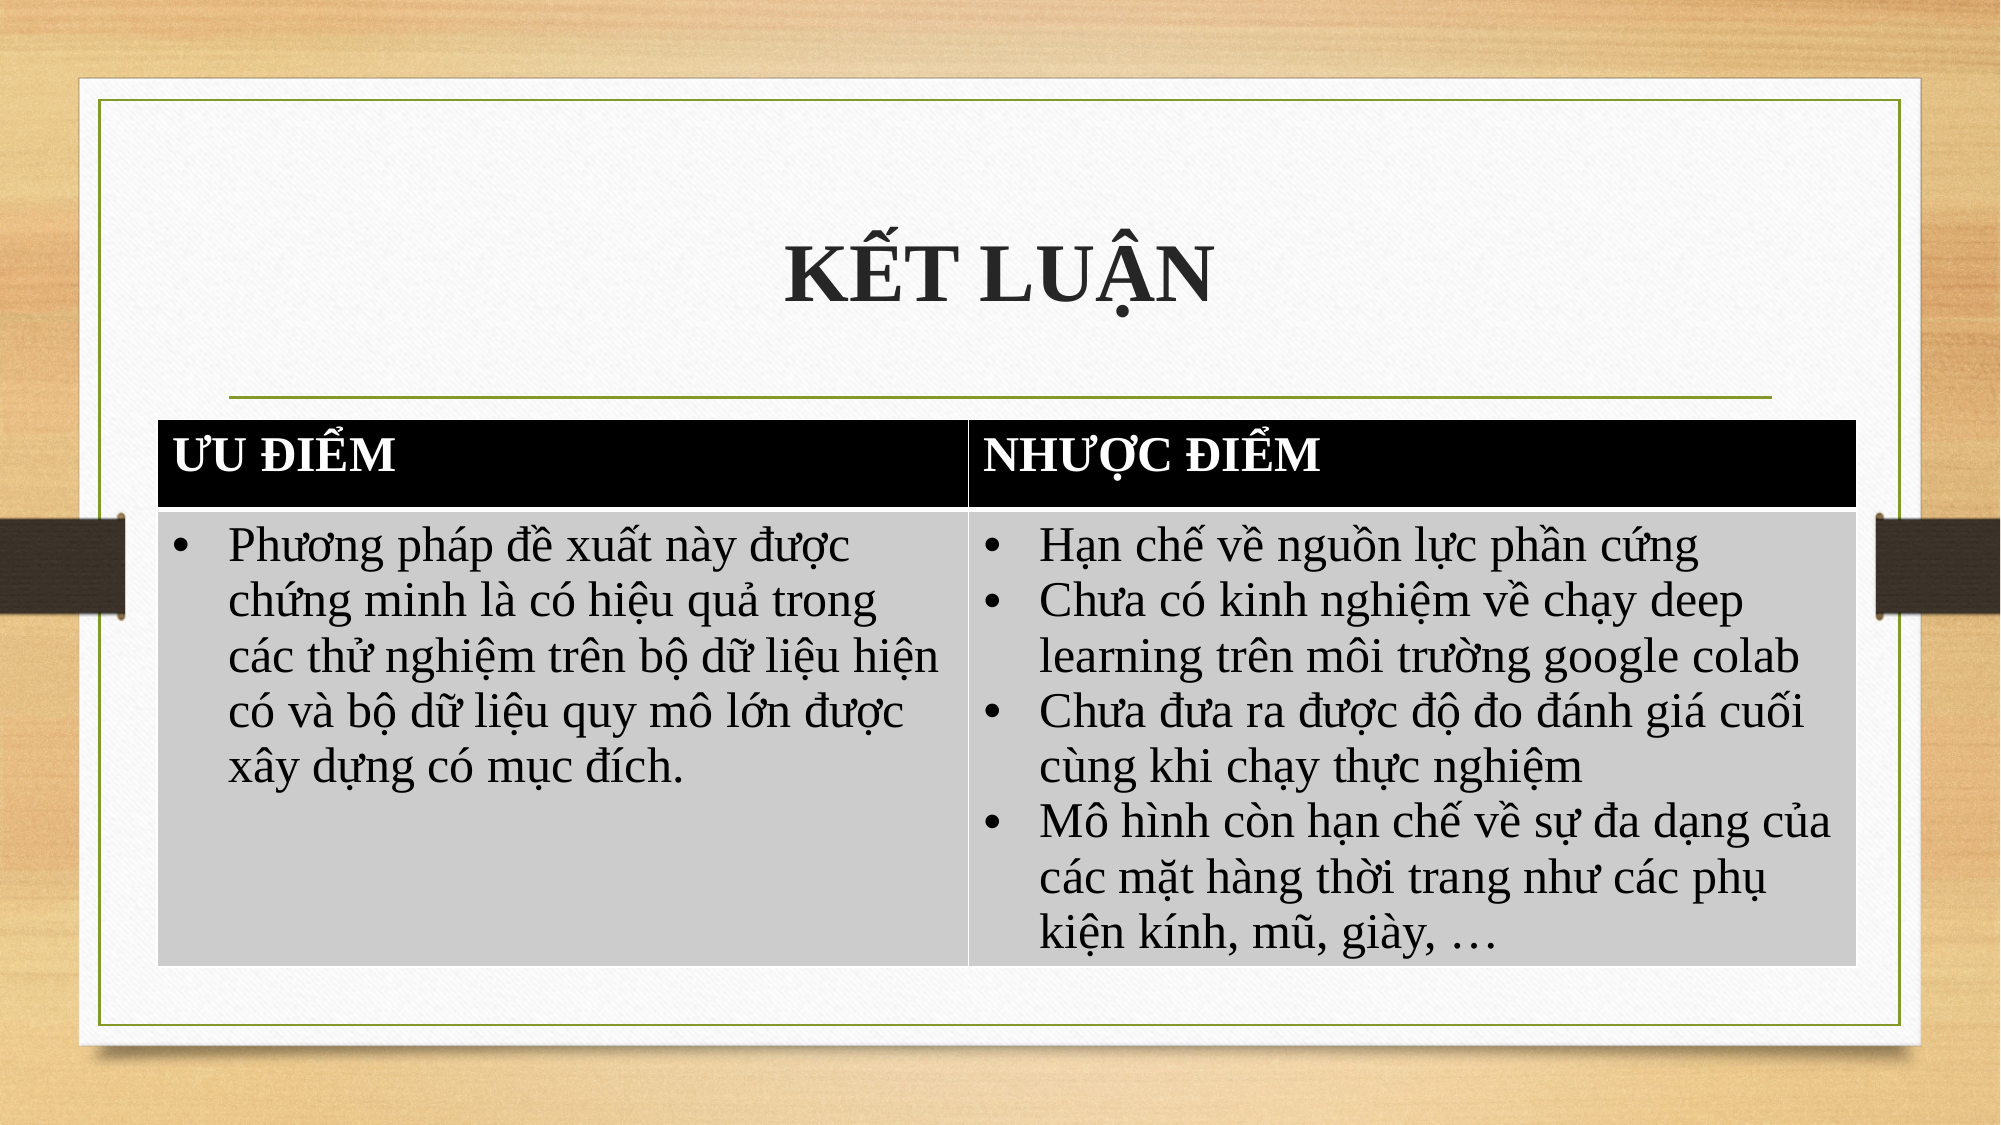

# KẾT LUẬN
| ƯU ĐIỂM | NHƯỢC ĐIỂM |
| --- | --- |
| Phương pháp đề xuất này được chứng minh là có hiệu quả trong các thử nghiệm trên bộ dữ liệu hiện có và bộ dữ liệu quy mô lớn được xây dựng có mục đích. | Hạn chế về nguồn lực phần cứng Chưa có kinh nghiệm về chạy deep learning trên môi trường google colab Chưa đưa ra được độ đo đánh giá cuối cùng khi chạy thực nghiệm Mô hình còn hạn chế về sự đa dạng của các mặt hàng thời trang như các phụ kiện kính, mũ, giày, … |